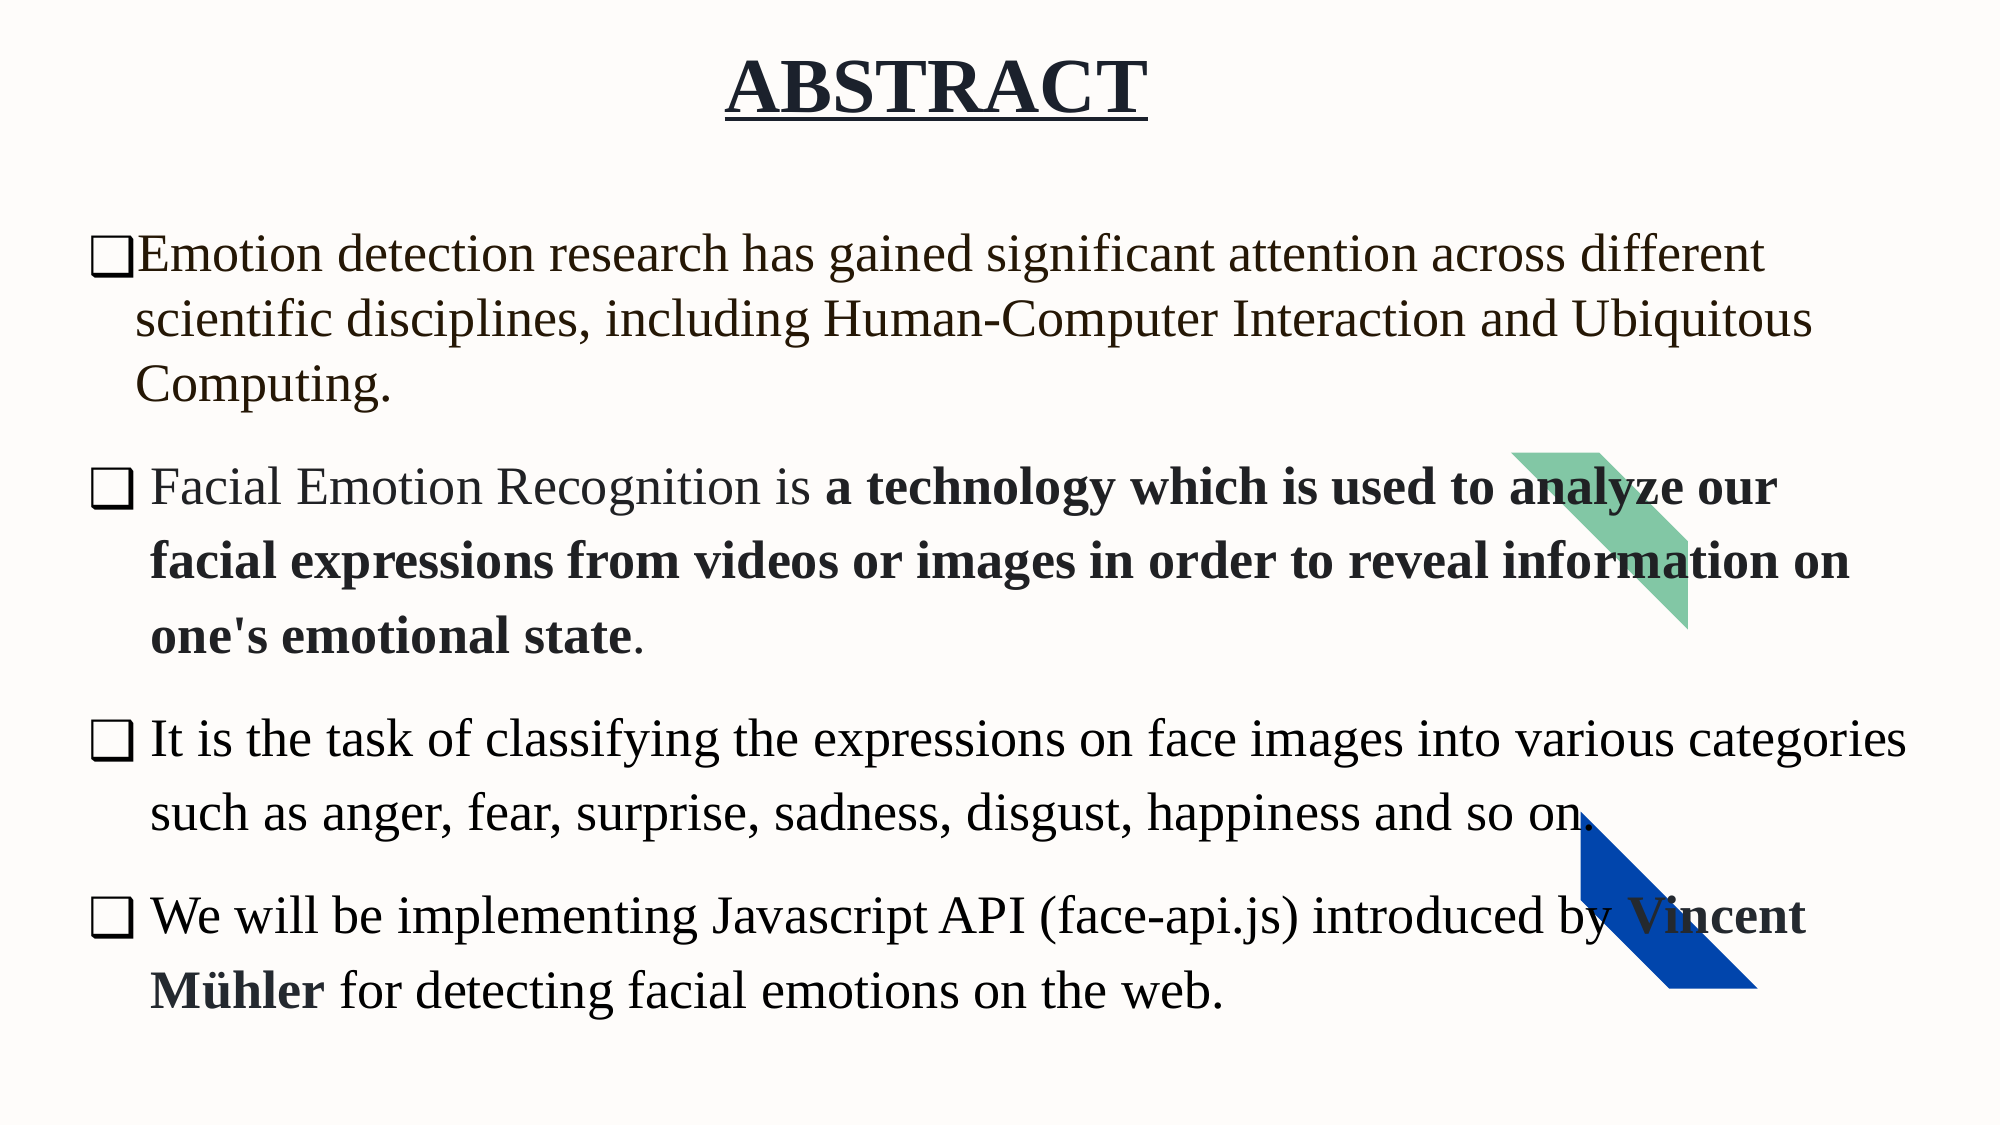

# ABSTRACT
Emotion detection research has gained significant attention across different scientific disciplines, including Human-Computer Interaction and Ubiquitous Computing.
Facial Emotion Recognition is a technology which is used to analyze our facial expressions from videos or images in order to reveal information on one's emotional state.
It is the task of classifying the expressions on face images into various categories such as anger, fear, surprise, sadness, disgust, happiness and so on.
We will be implementing Javascript API (face-api.js) introduced by Vincent Mühler for detecting facial emotions on the web.